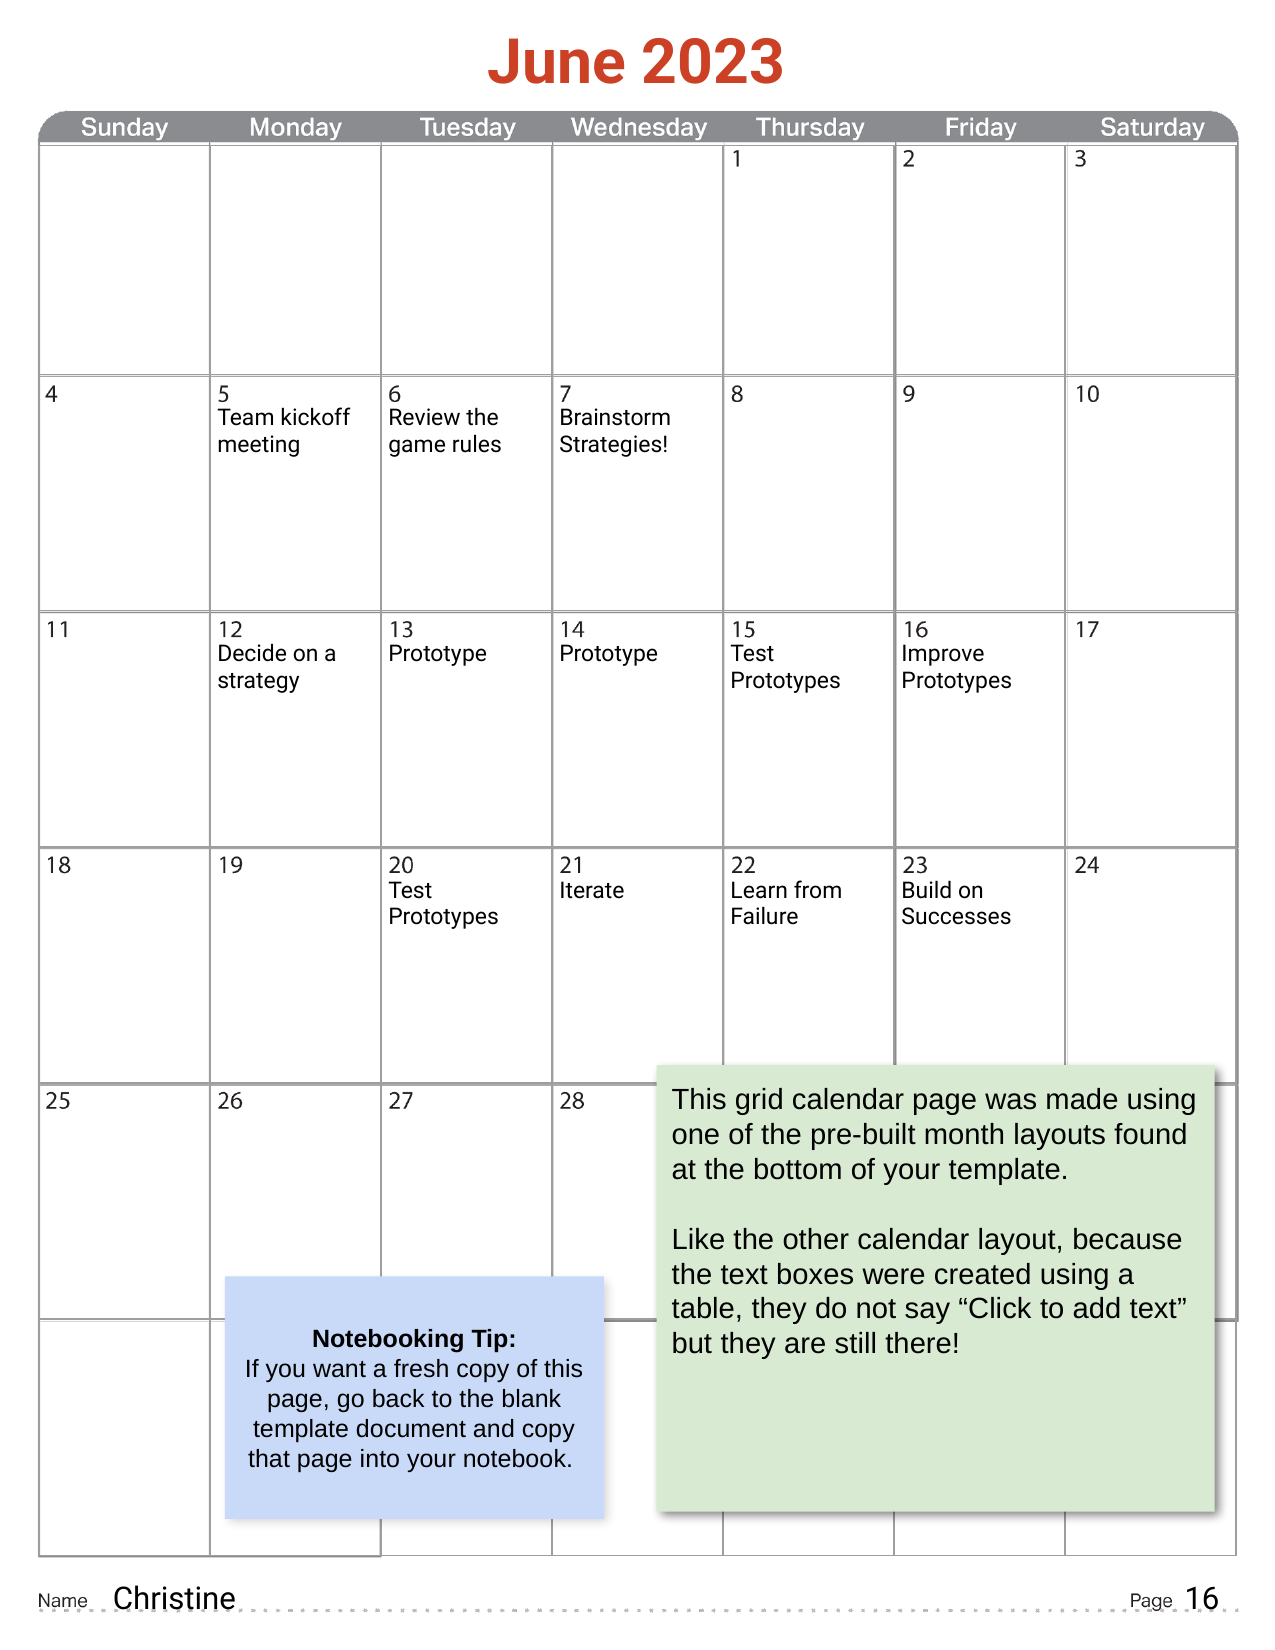

# June 2023
|  |  |  |  |  |  |  |
| --- | --- | --- | --- | --- | --- | --- |
|  | Team kickoff meeting | Review the game rules | Brainstorm Strategies! |  |  |  |
|  | Decide on a strategy | Prototype | Prototype | Test Prototypes | Improve Prototypes |  |
|  |  | Test Prototypes | Iterate | Learn from Failure | Build on Successes |  |
|  |  |  |  |  |  |  |
|  |  |  |  |  |  |  |
This grid calendar page was made using one of the pre-built month layouts found at the bottom of your template.

Like the other calendar layout, because the text boxes were created using a table, they do not say “Click to add text” but they are still there!

Notebooking Tip:
If you want a fresh copy of this page, go back to the blank template document and copy that page into your notebook.

16
Christine